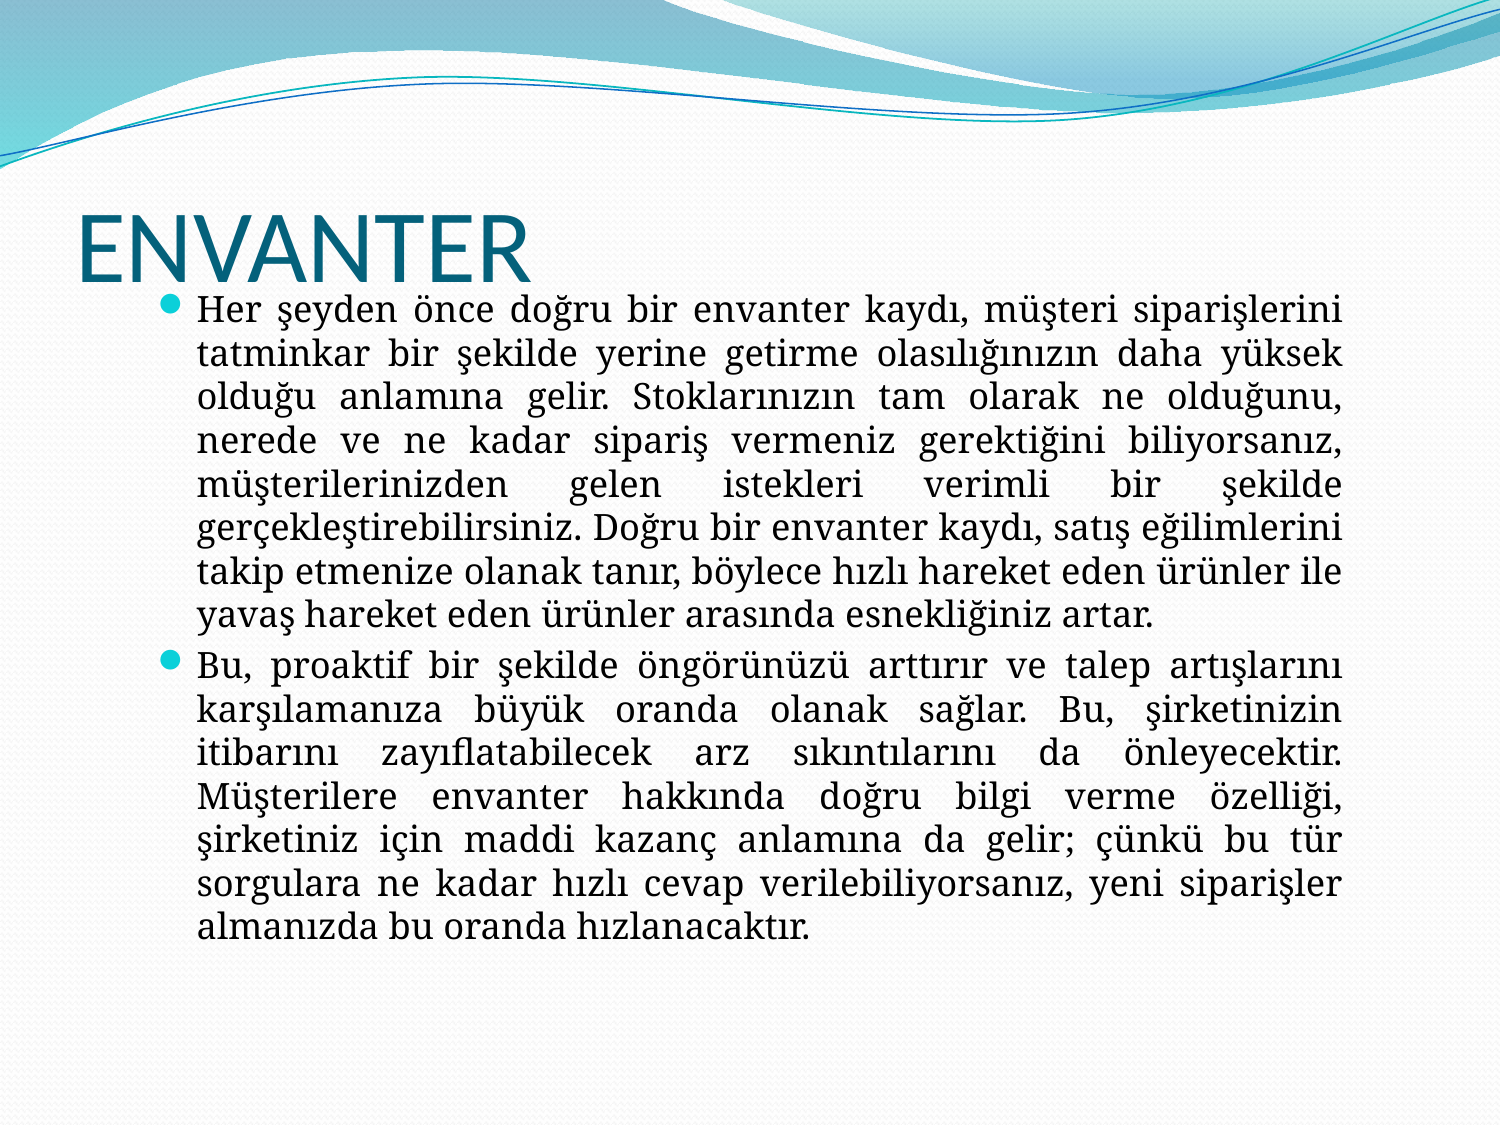

# ENVANTER
Her şeyden önce doğru bir envanter kaydı, müşteri siparişlerini tatminkar bir şekilde yerine getirme olasılığınızın daha yüksek olduğu anlamına gelir. Stoklarınızın tam olarak ne olduğunu, nerede ve ne kadar sipariş vermeniz gerektiğini biliyorsanız, müşterilerinizden gelen istekleri verimli bir şekilde gerçekleştirebilirsiniz. Doğru bir envanter kaydı, satış eğilimlerini takip etmenize olanak tanır, böylece hızlı hareket eden ürünler ile yavaş hareket eden ürünler arasında esnekliğiniz artar.
Bu, proaktif bir şekilde öngörünüzü arttırır ve talep artışlarını karşılamanıza büyük oranda olanak sağlar. Bu, şirketinizin itibarını zayıflatabilecek arz sıkıntılarını da önleyecektir. Müşterilere envanter hakkında doğru bilgi verme özelliği, şirketiniz için maddi kazanç anlamına da gelir; çünkü bu tür sorgulara ne kadar hızlı cevap verilebiliyorsanız, yeni siparişler almanızda bu oranda hızlanacaktır.